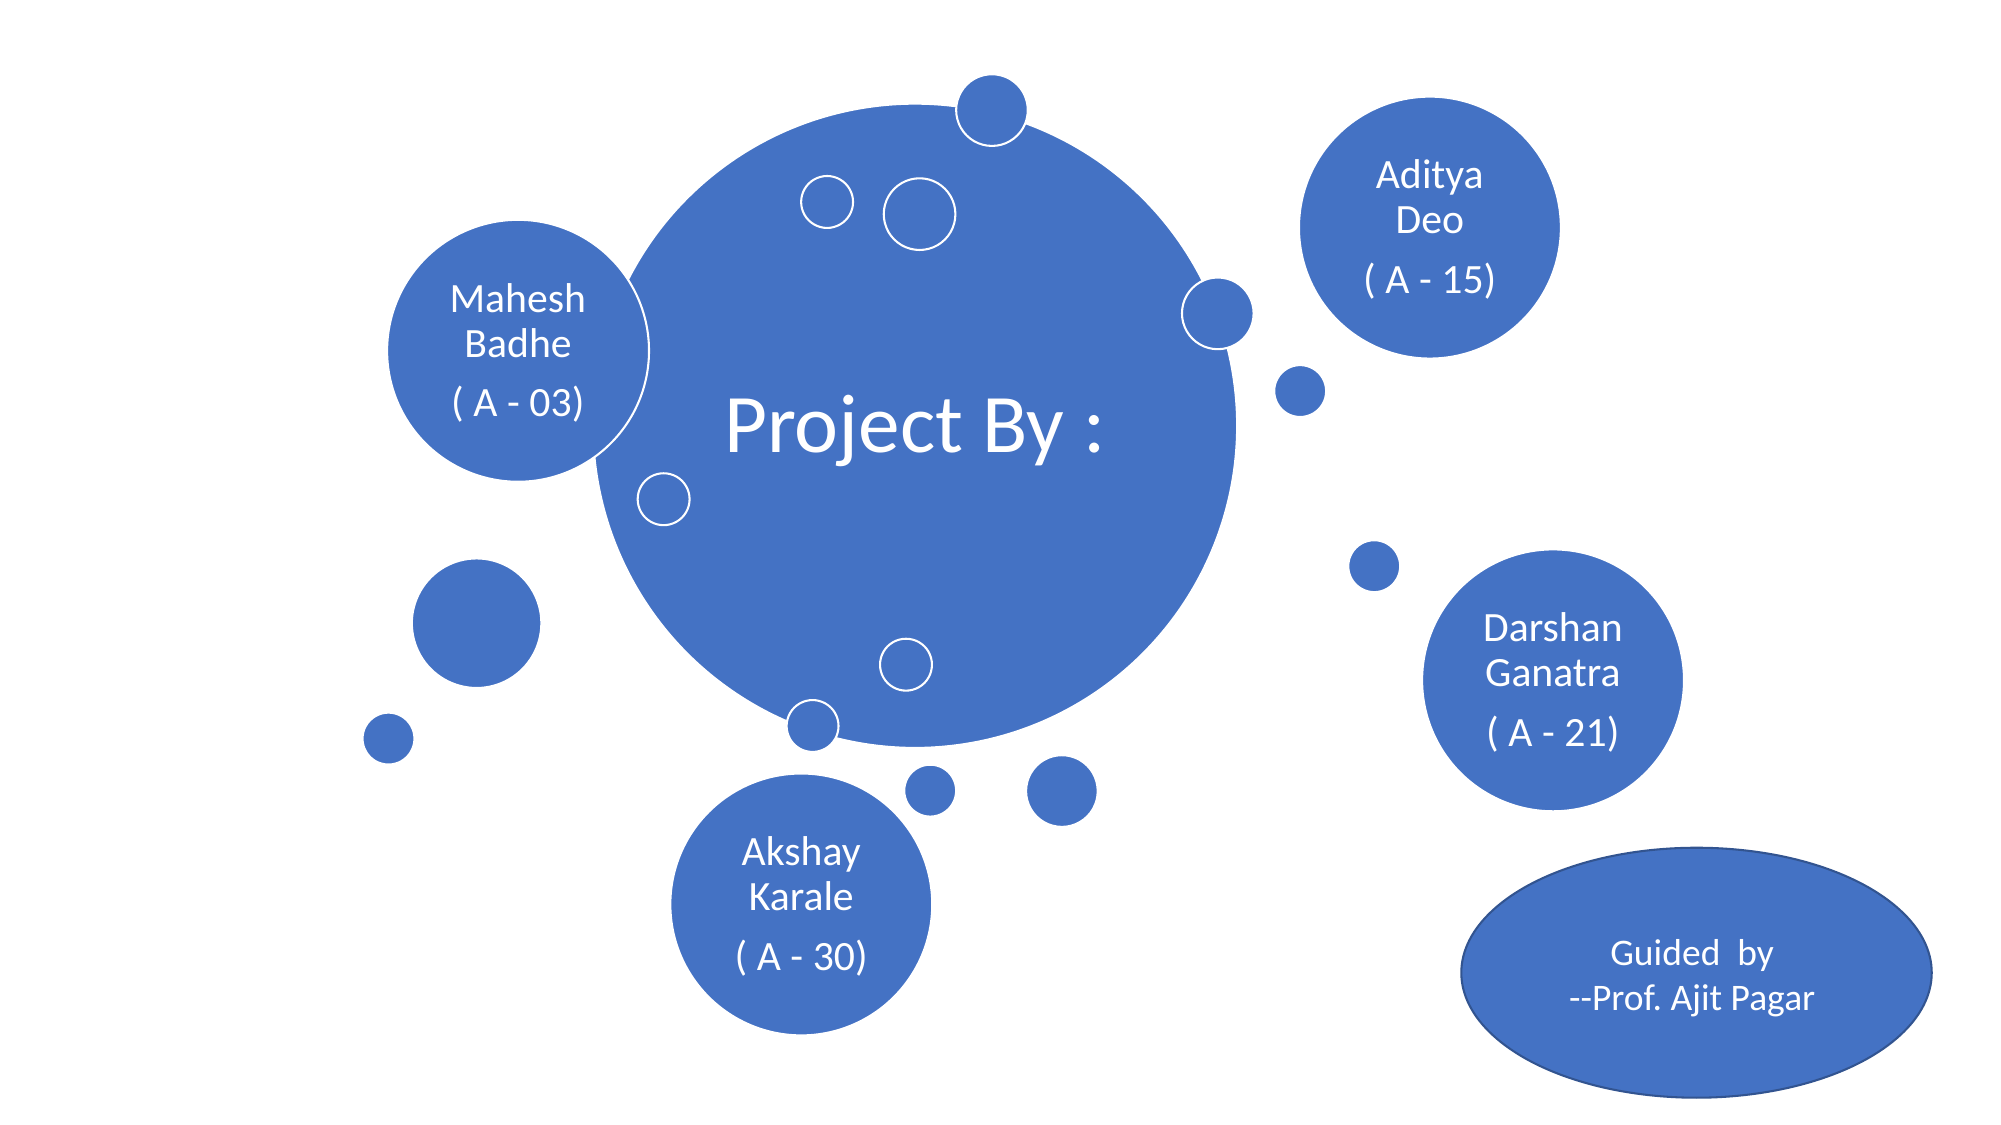

Project By :
Mahesh Badhe
( A - 03)
Aditya Deo
( A - 15)
Darshan Ganatra
( A - 21)
Akshay Karale
( A - 30)
Guided  by
--Prof. Ajit Pagar